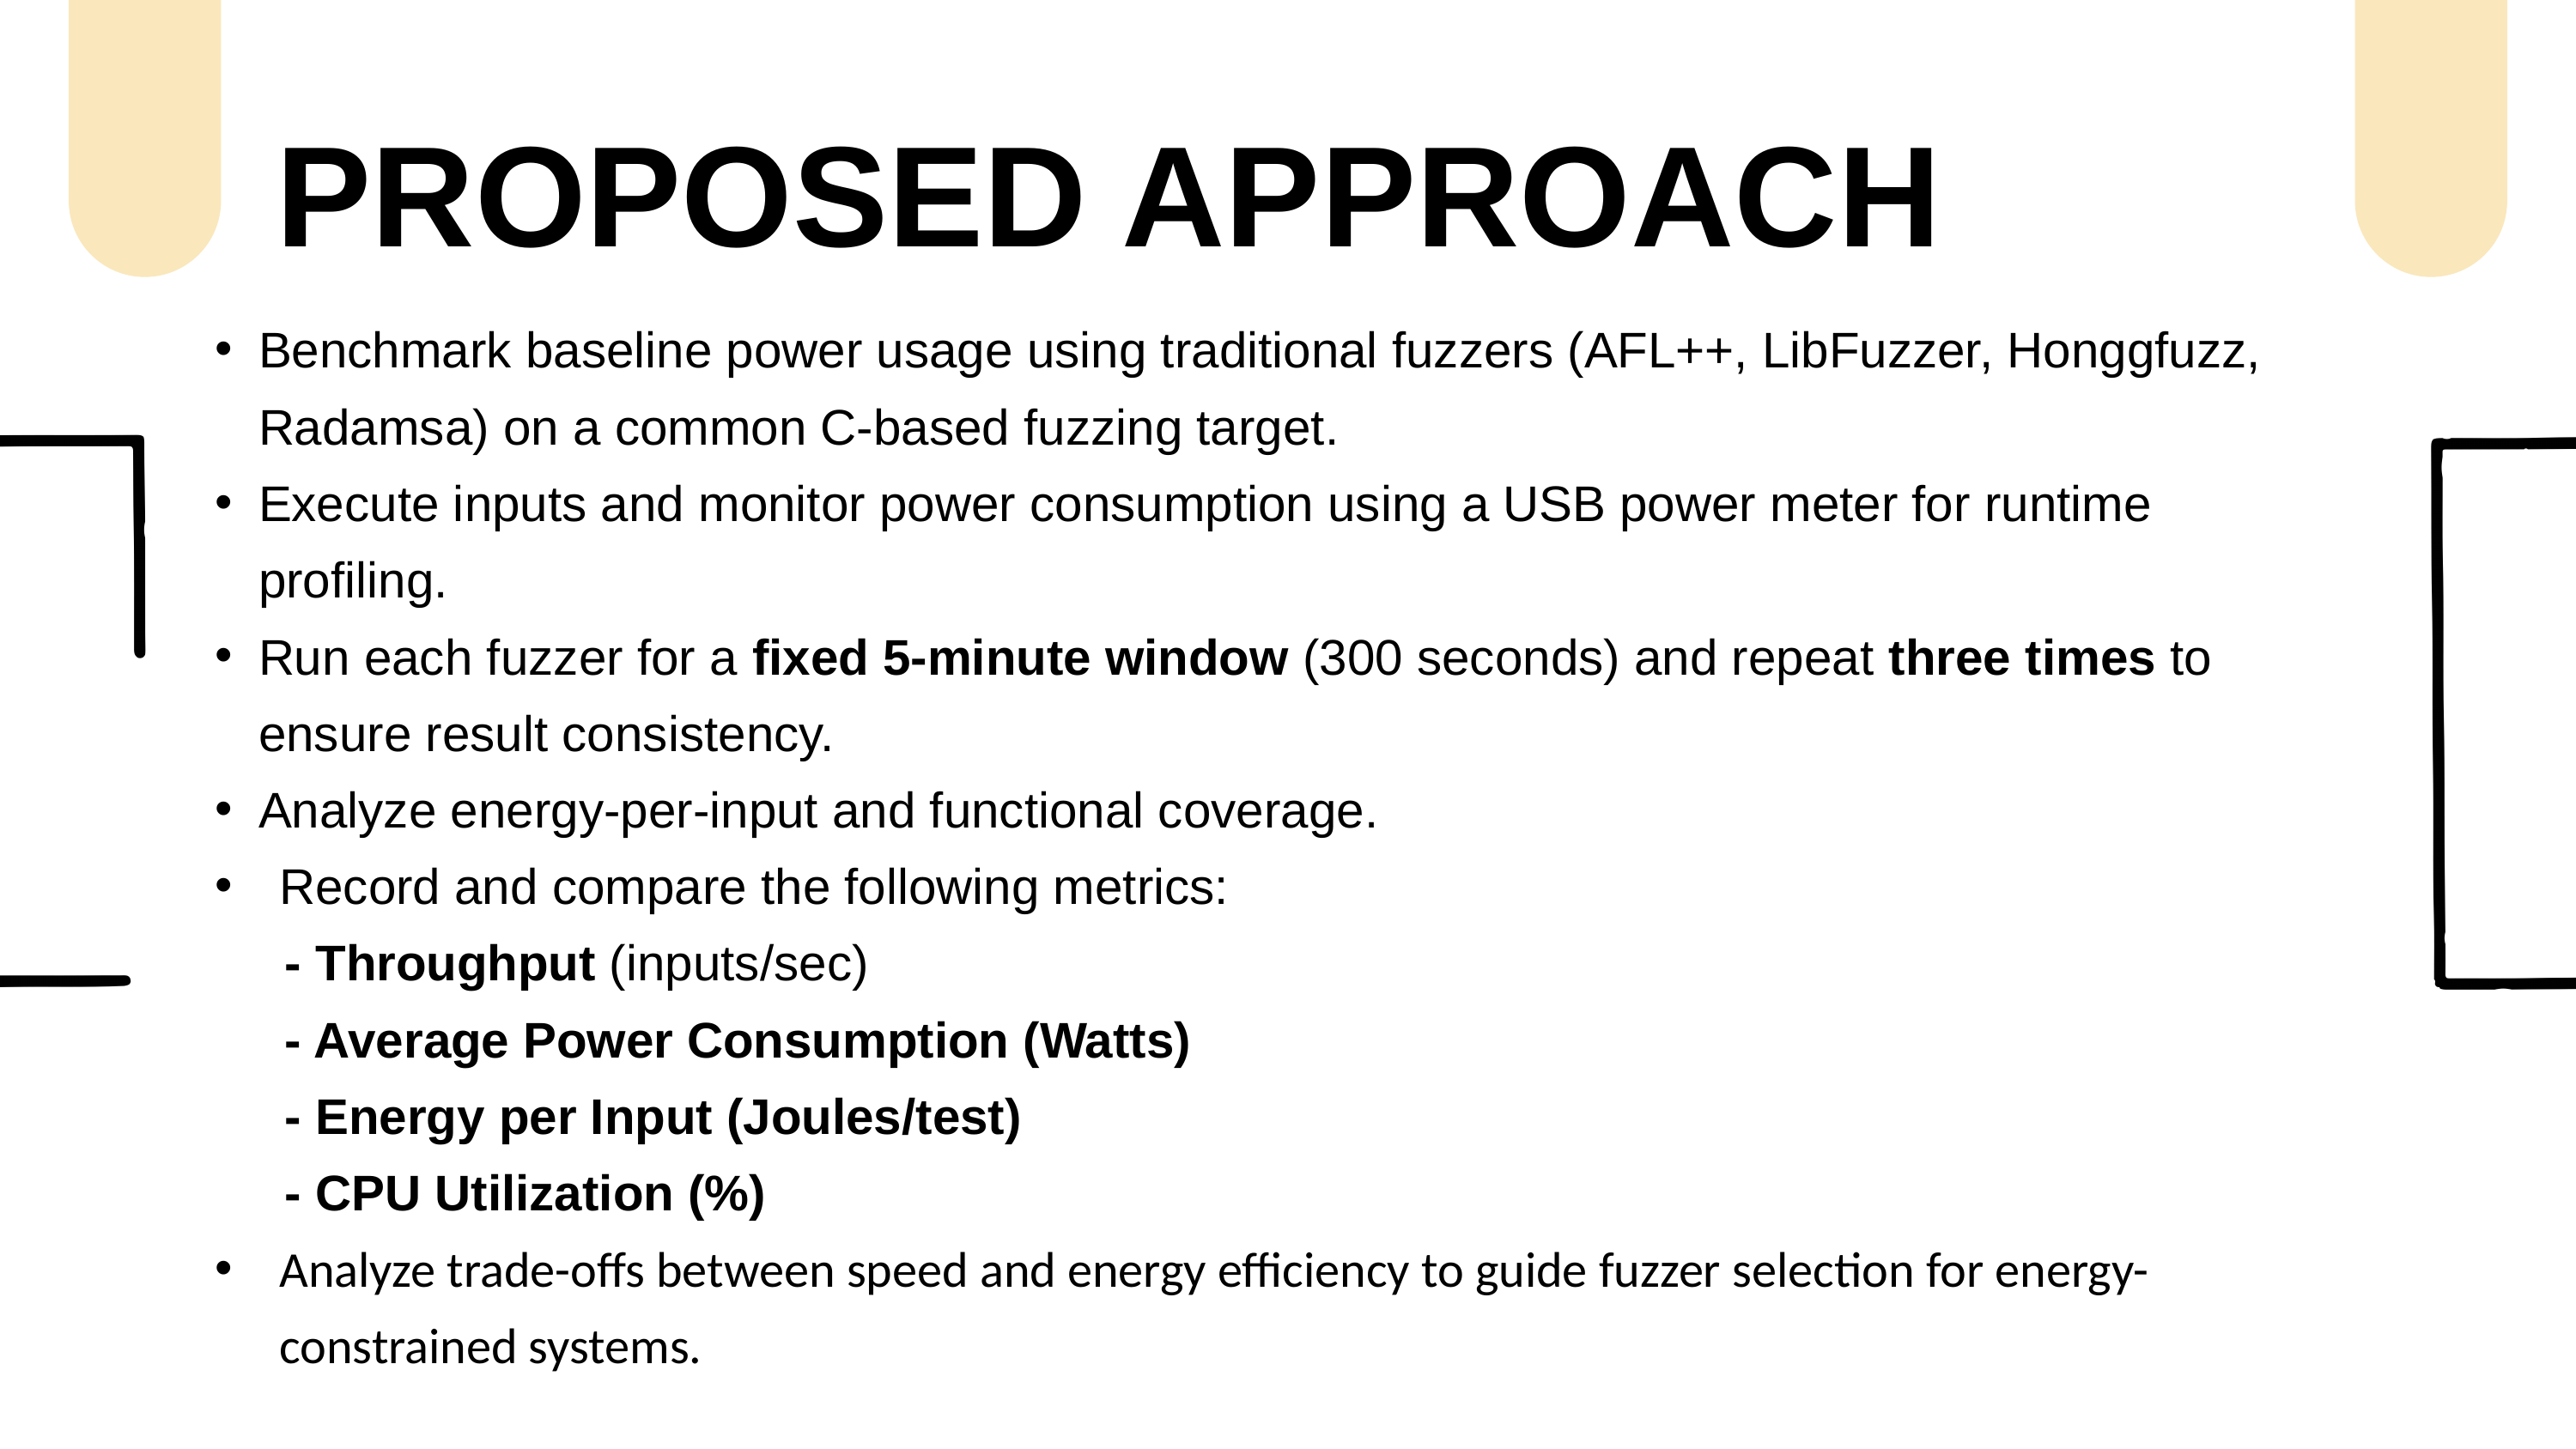

PROPOSED APPROACH
Benchmark baseline power usage using traditional fuzzers (AFL++, LibFuzzer, Honggfuzz, Radamsa) on a common C-based fuzzing target.
Execute inputs and monitor power consumption using a USB power meter for runtime profiling.
Run each fuzzer for a fixed 5-minute window (300 seconds) and repeat three times to ensure result consistency.
Analyze energy-per-input and functional coverage.
Record and compare the following metrics:
     - Throughput (inputs/sec)
     - Average Power Consumption (Watts)
     - Energy per Input (Joules/test)
     - CPU Utilization (%)
Analyze trade-offs between speed and energy efficiency to guide fuzzer selection for energy-constrained systems.